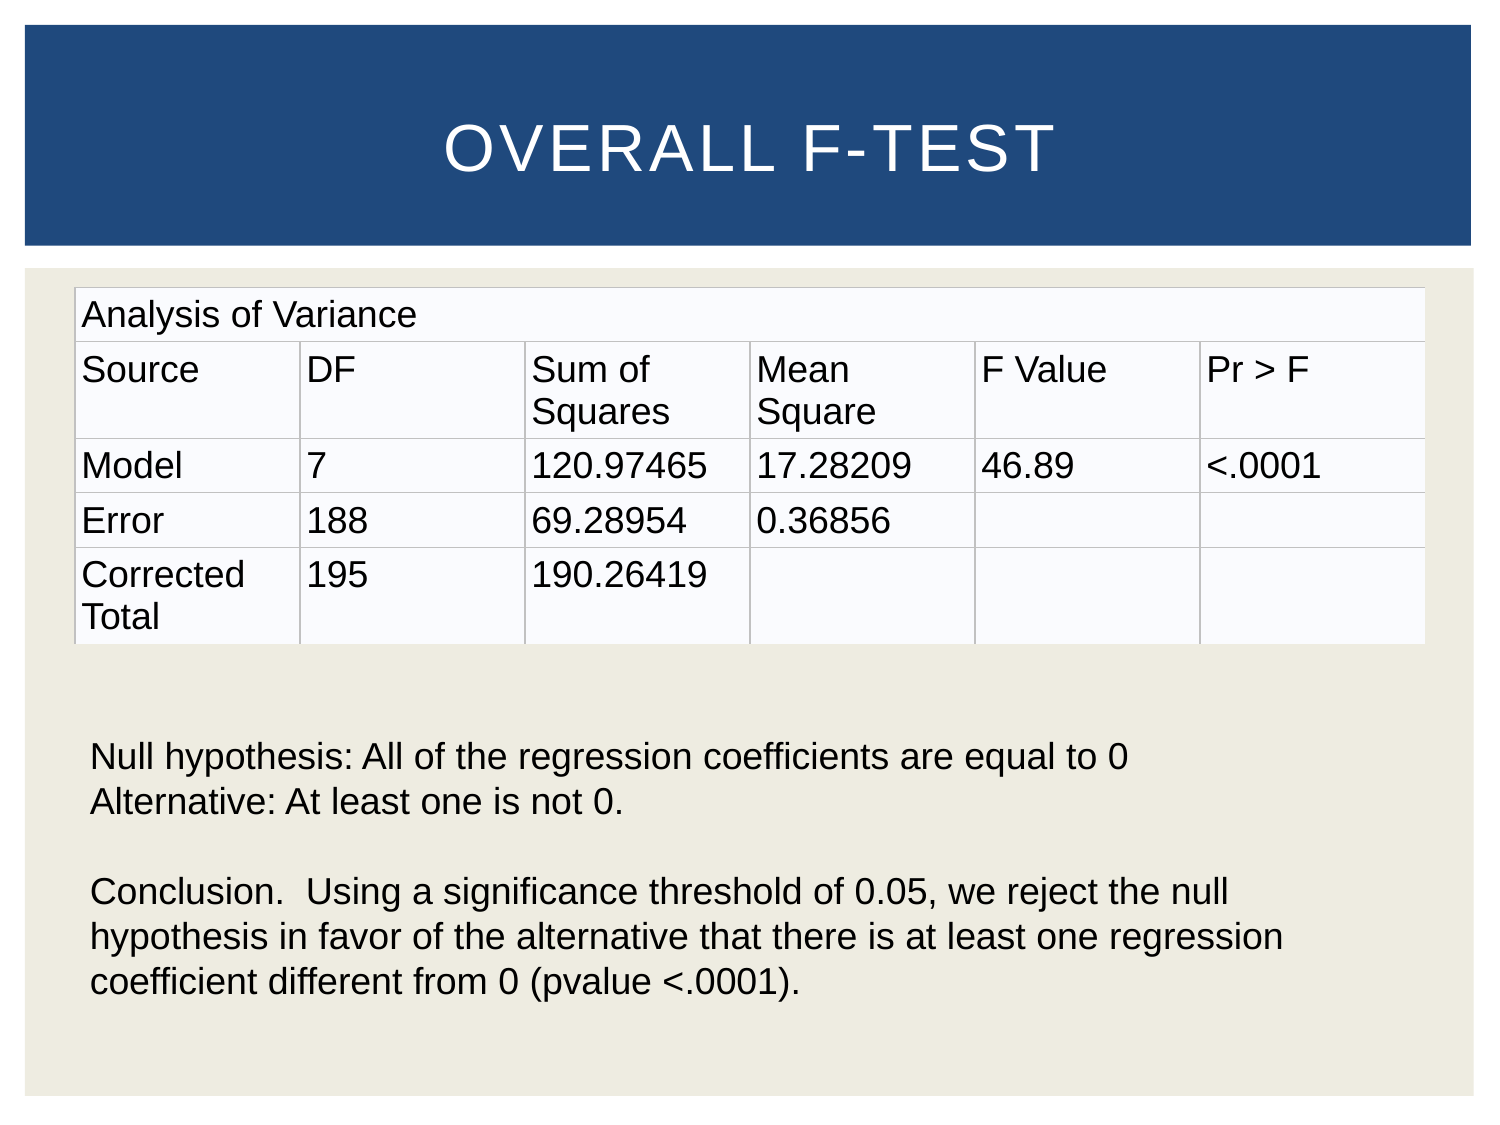

# Overall F-test
| Analysis of Variance |  |  |  |  |  |
| --- | --- | --- | --- | --- | --- |
| Source | DF | Sum of Squares | Mean Square | F Value | Pr > F |
| Model | 7 | 120.97465 | 17.28209 | 46.89 | <.0001 |
| Error | 188 | 69.28954 | 0.36856 |  |  |
| Corrected Total | 195 | 190.26419 |  |  |  |

Null hypothesis: All of the regression coefficients are equal to 0
Alternative: At least one is not 0.

Conclusion.  Using a significance threshold of 0.05, we reject the null hypothesis in favor of the alternative that there is at least one regression coefficient different from 0 (pvalue <.0001).